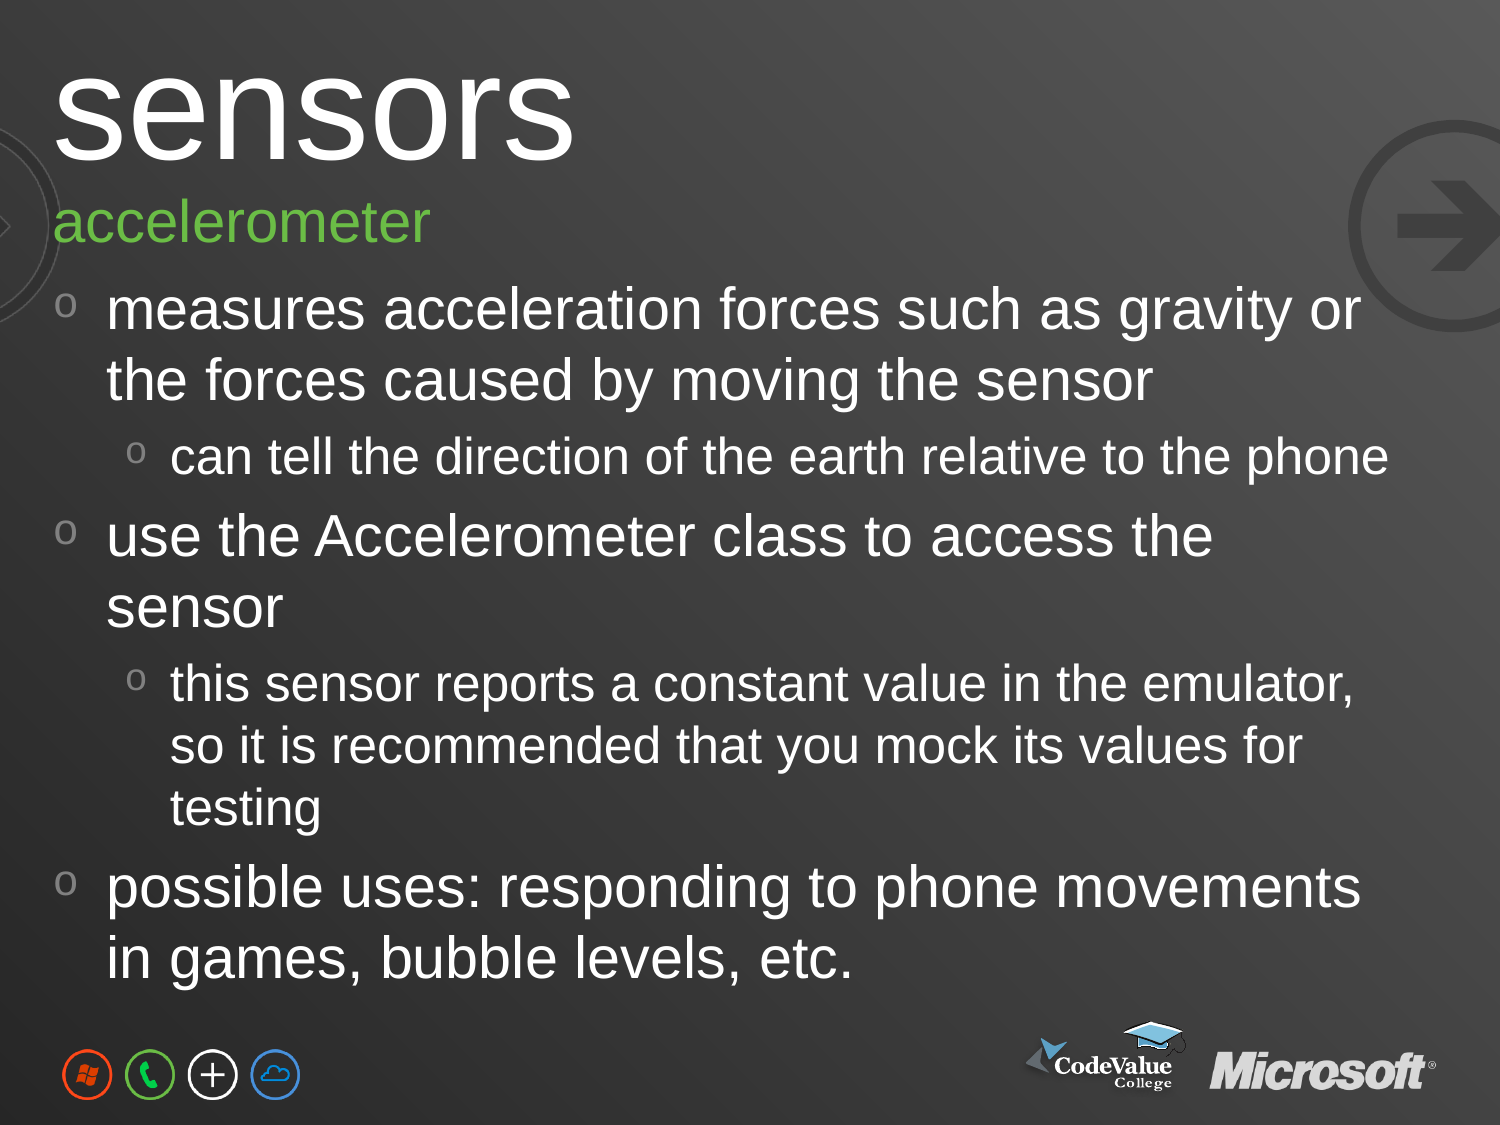

# sensors
accelerometer
measures acceleration forces such as gravity or the forces caused by moving the sensor
can tell the direction of the earth relative to the phone
use the Accelerometer class to access the sensor
this sensor reports a constant value in the emulator, so it is recommended that you mock its values for testing
possible uses: responding to phone movements in games, bubble levels, etc.